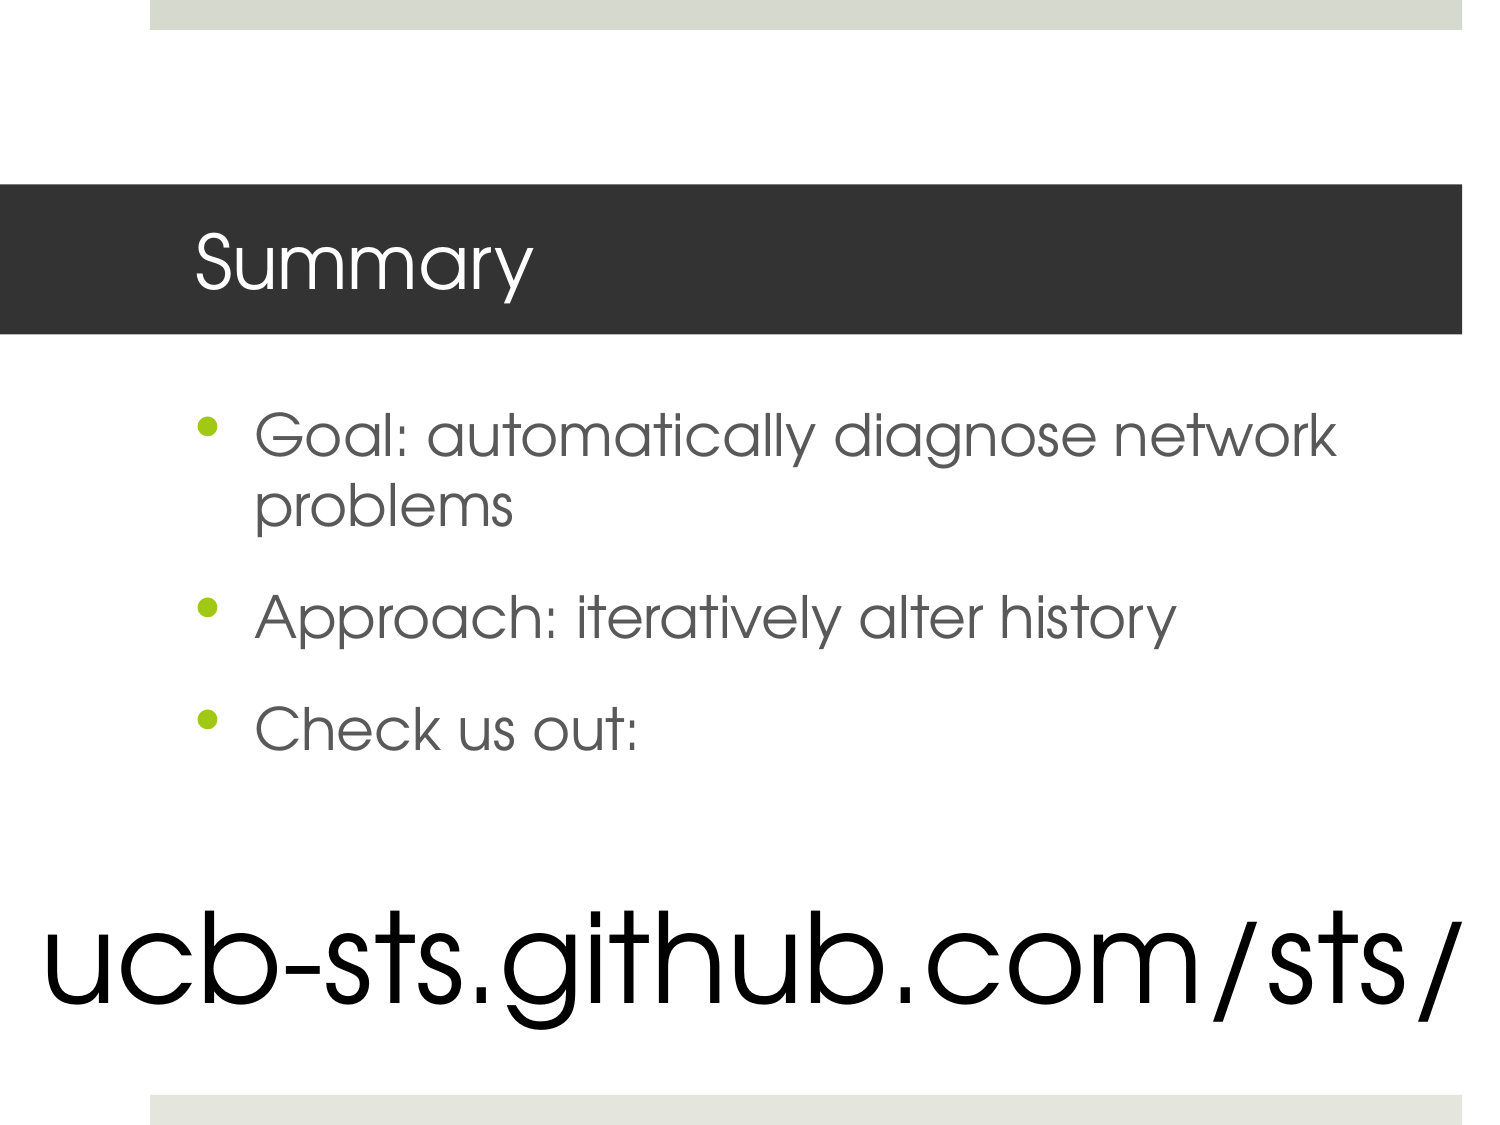

# Summary
Goal: automatically diagnose network problems
Approach: iteratively alter history
Check us out:
ucb-sts.github.com/sts/